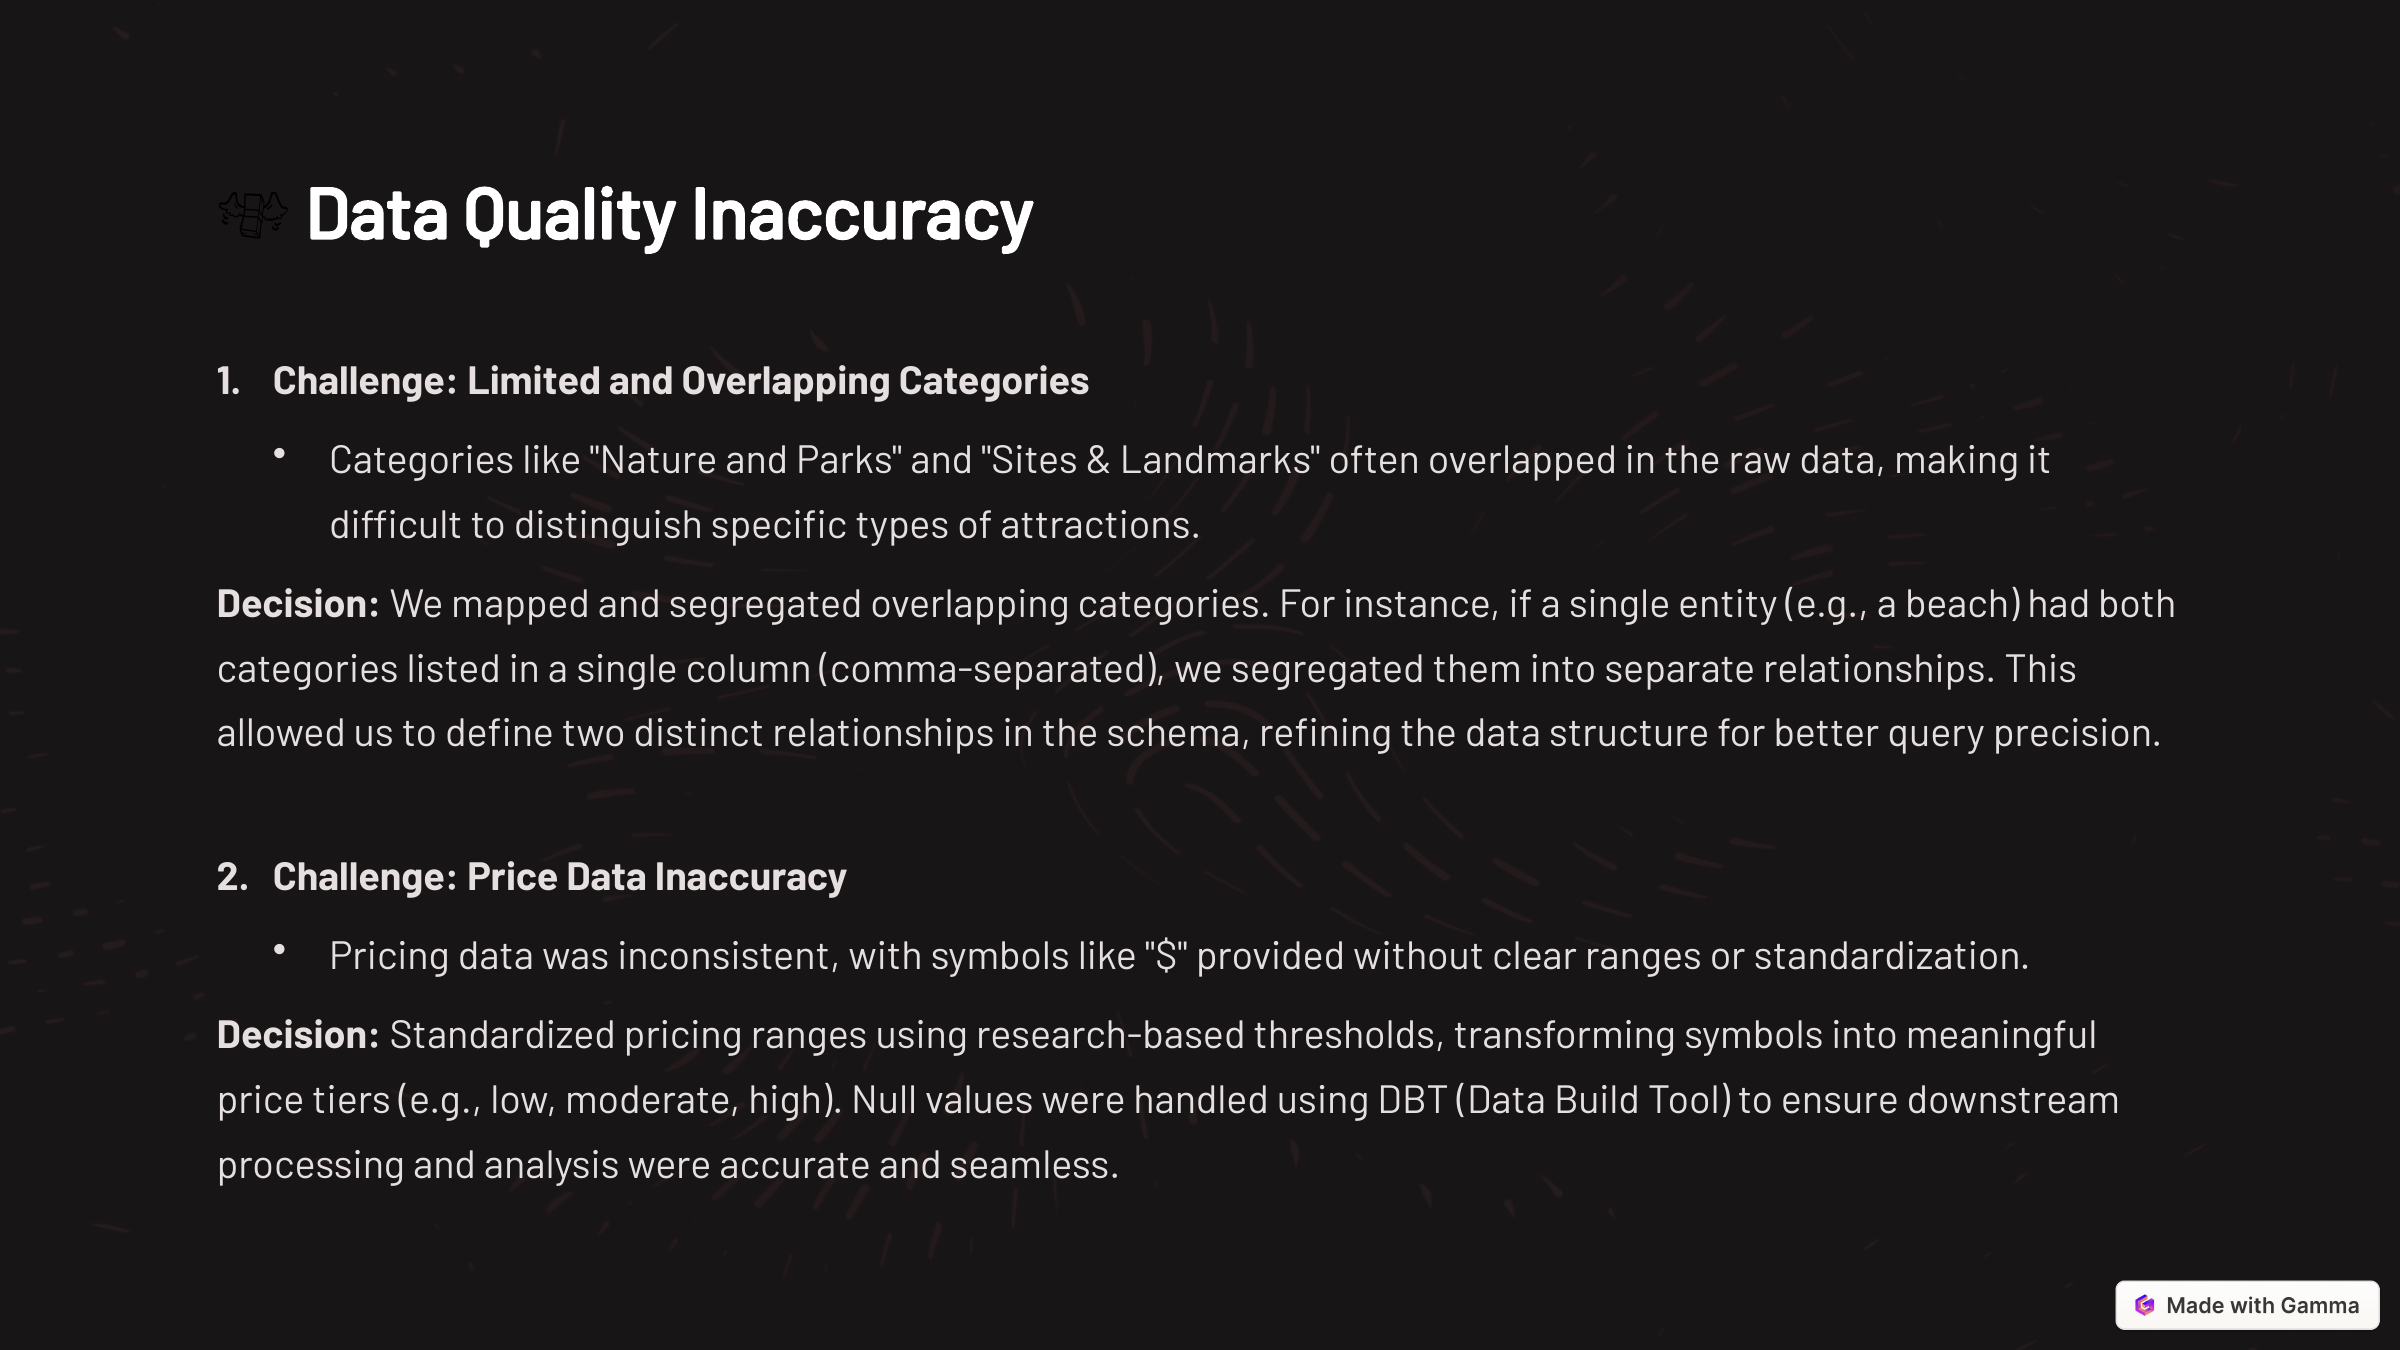

💸 Data Quality Inaccuracy
Challenge: Limited and Overlapping Categories
Categories like "Nature and Parks" and "Sites & Landmarks" often overlapped in the raw data, making it difficult to distinguish specific types of attractions.
Decision: We mapped and segregated overlapping categories. For instance, if a single entity (e.g., a beach) had both categories listed in a single column (comma-separated), we segregated them into separate relationships. This allowed us to define two distinct relationships in the schema, refining the data structure for better query precision.
Challenge: Price Data Inaccuracy
Pricing data was inconsistent, with symbols like "$" provided without clear ranges or standardization.
Decision: Standardized pricing ranges using research-based thresholds, transforming symbols into meaningful price tiers (e.g., low, moderate, high). Null values were handled using DBT (Data Build Tool) to ensure downstream processing and analysis were accurate and seamless.